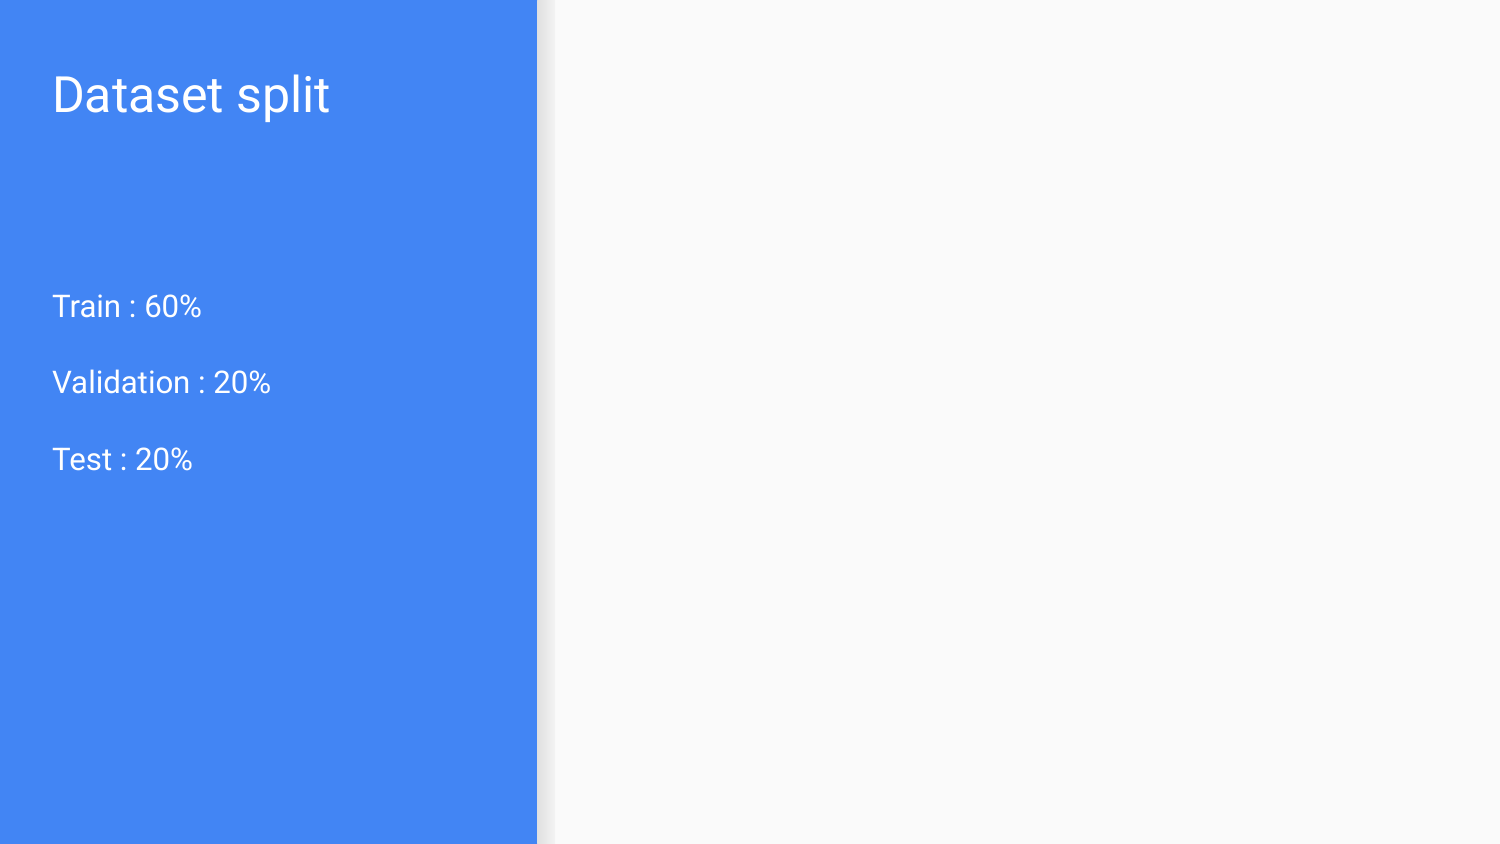

# Dataset split
Train : 60%
Validation : 20%
Test : 20%